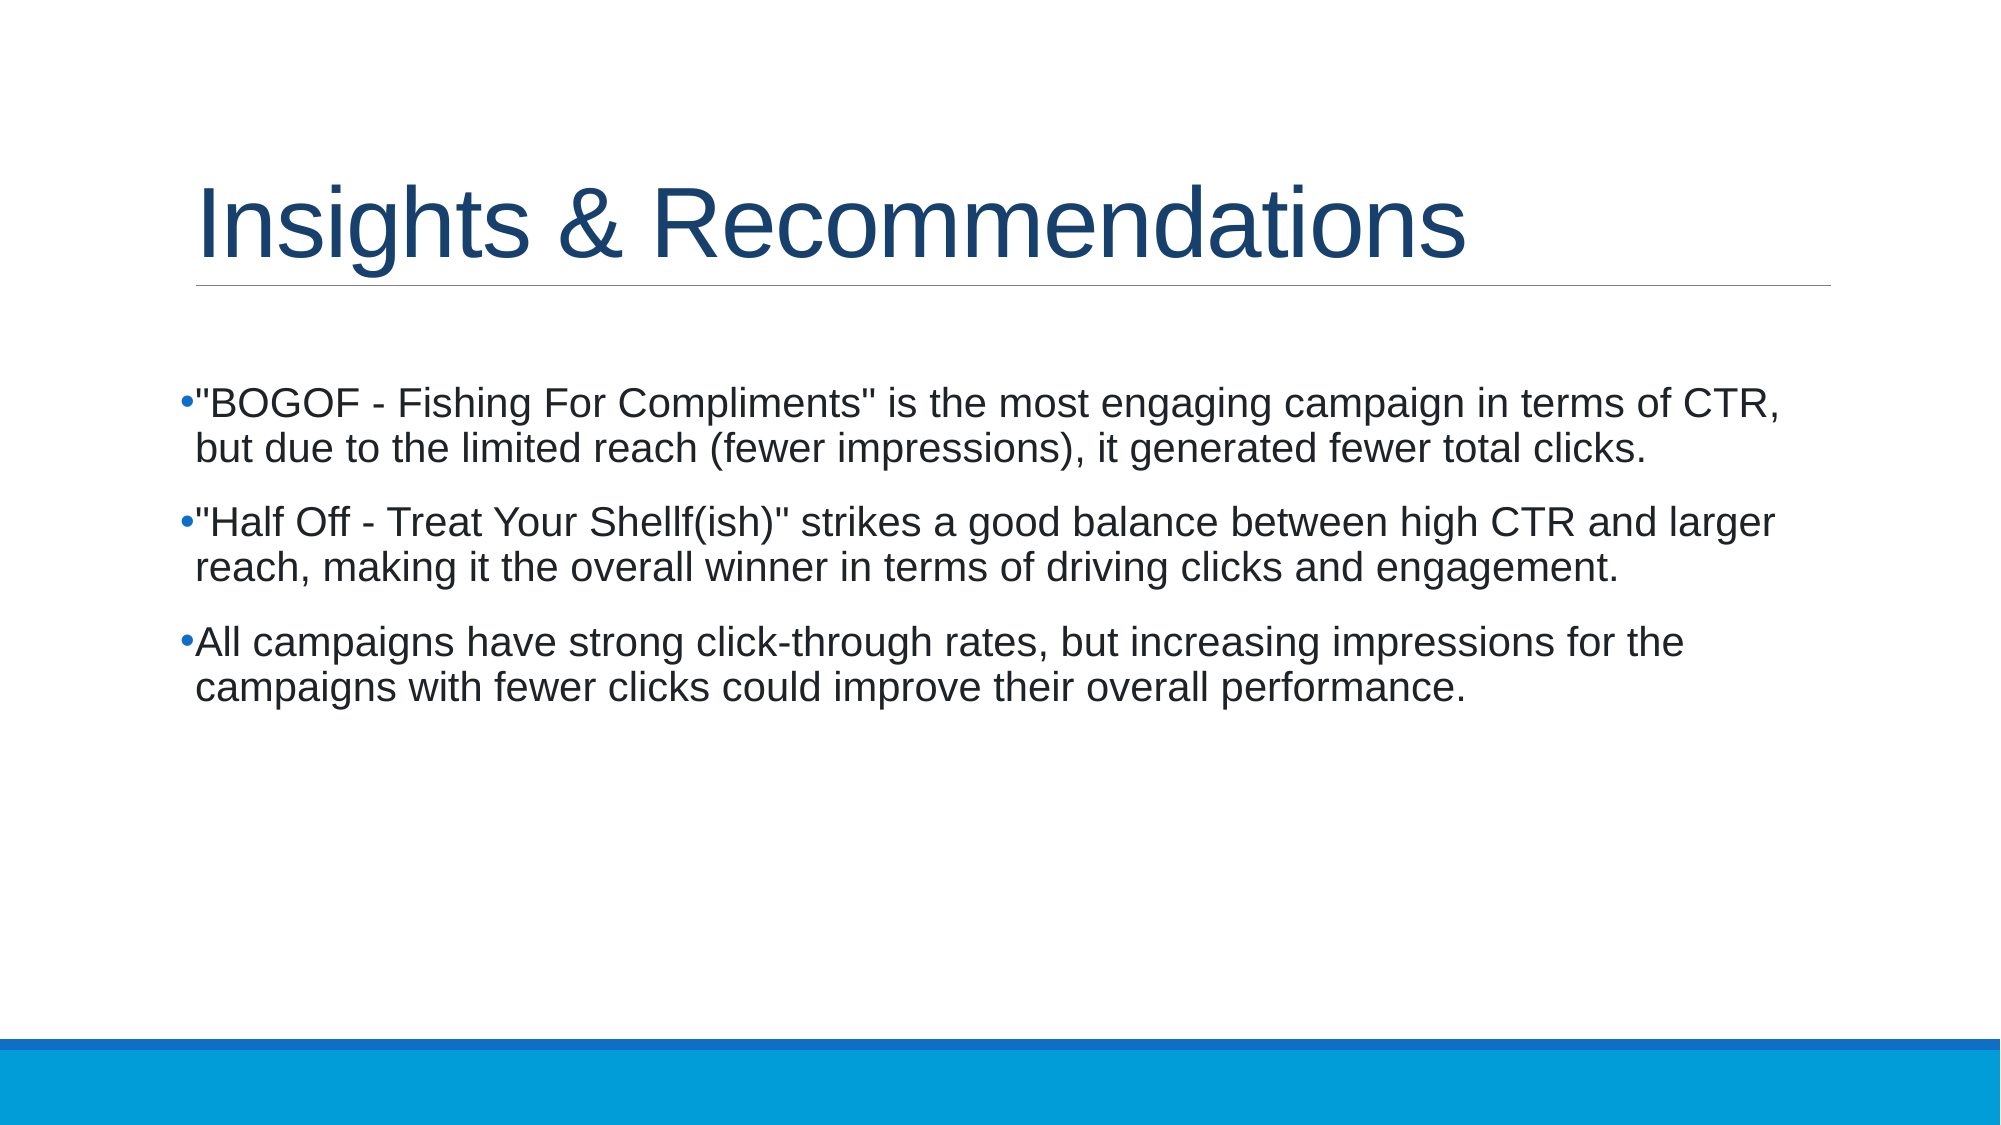

# Insights & Recommendations
"BOGOF - Fishing For Compliments" is the most engaging campaign in terms of CTR, but due to the limited reach (fewer impressions), it generated fewer total clicks.
"Half Off - Treat Your Shellf(ish)" strikes a good balance between high CTR and larger reach, making it the overall winner in terms of driving clicks and engagement.
All campaigns have strong click-through rates, but increasing impressions for the campaigns with fewer clicks could improve their overall performance.